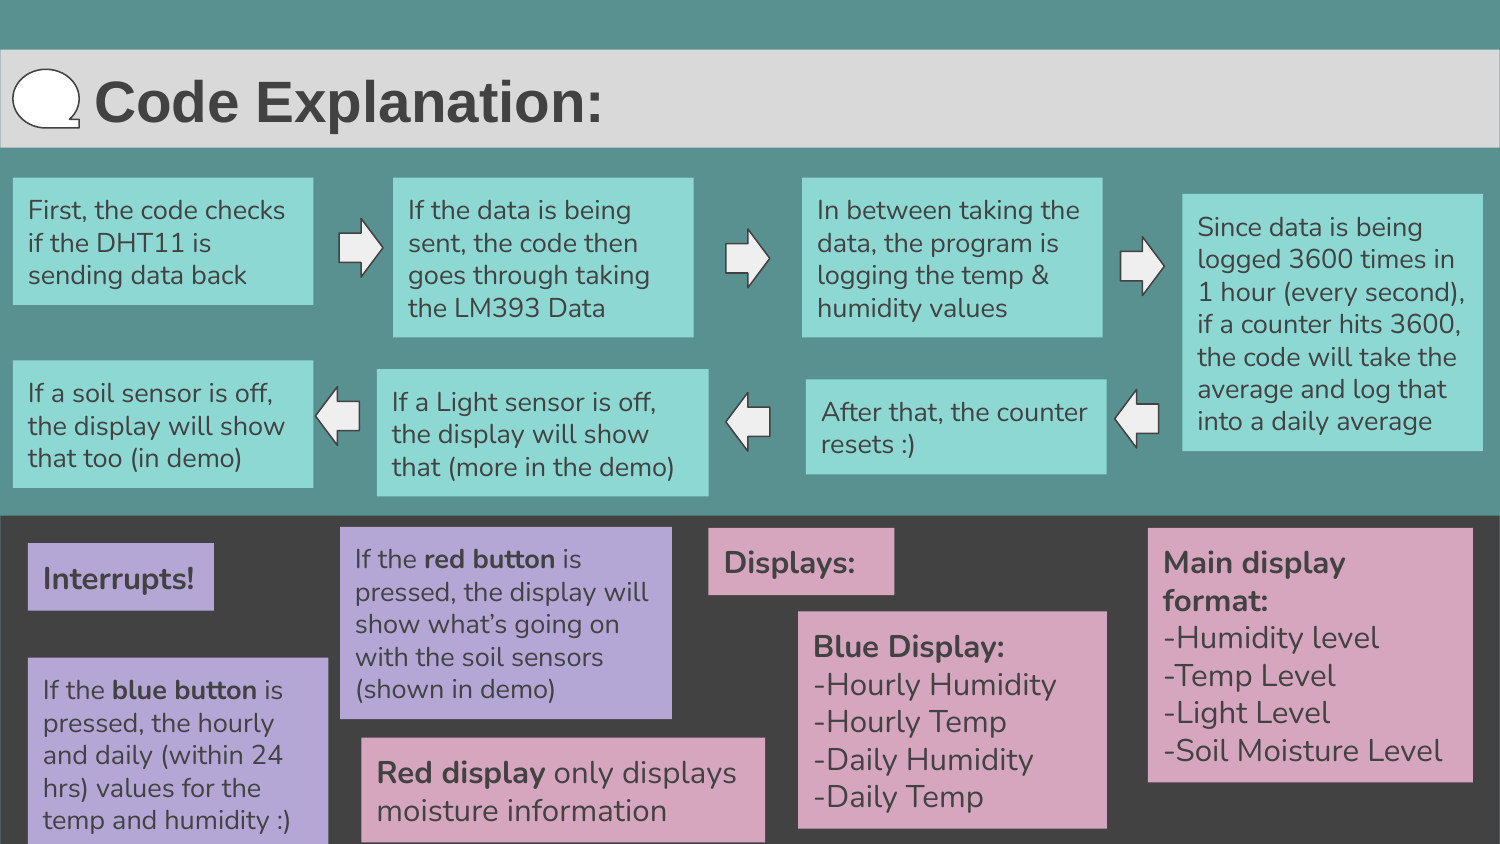

Per

Code Explanation:

In between taking the data, the program is logging the temp & humidity values
First, the code checks if the DHT11 is sending data back
If the data is being sent, the code then goes through taking the LM393 Data
Since data is being logged 3600 times in 1 hour (every second), if a counter hits 3600, the code will take the average and log that into a daily average

If a soil sensor is off, the display will show that too (in demo)
If a Light sensor is off, the display will show that (more in the demo)
After that, the counter resets :)

If the red button is pressed, the display will show what’s going on with the soil sensors (shown in demo)
Displays:
Main display format:
-Humidity level
-Temp Level
-Light Level
-Soil Moisture Level
Interrupts!
Blue Display:
-Hourly Humidity
-Hourly Temp
-Daily Humidity
-Daily Temp
If the blue button is pressed, the hourly and daily (within 24 hrs) values for the temp and humidity :)
Red display only displays moisture information